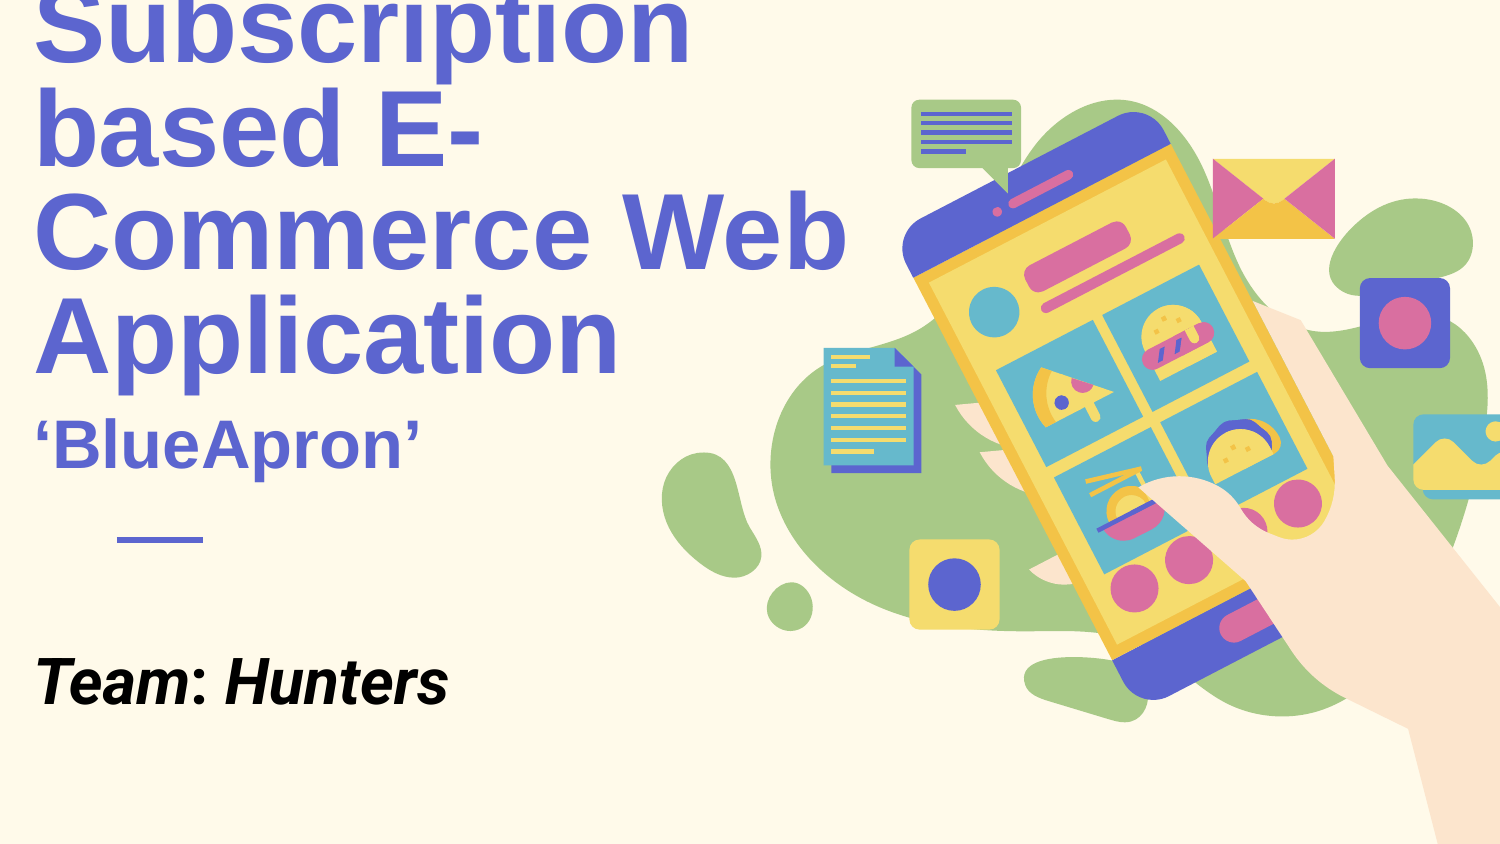

# Subscription based E-Commerce Web Application
‘BlueApron’

Team: Hunters